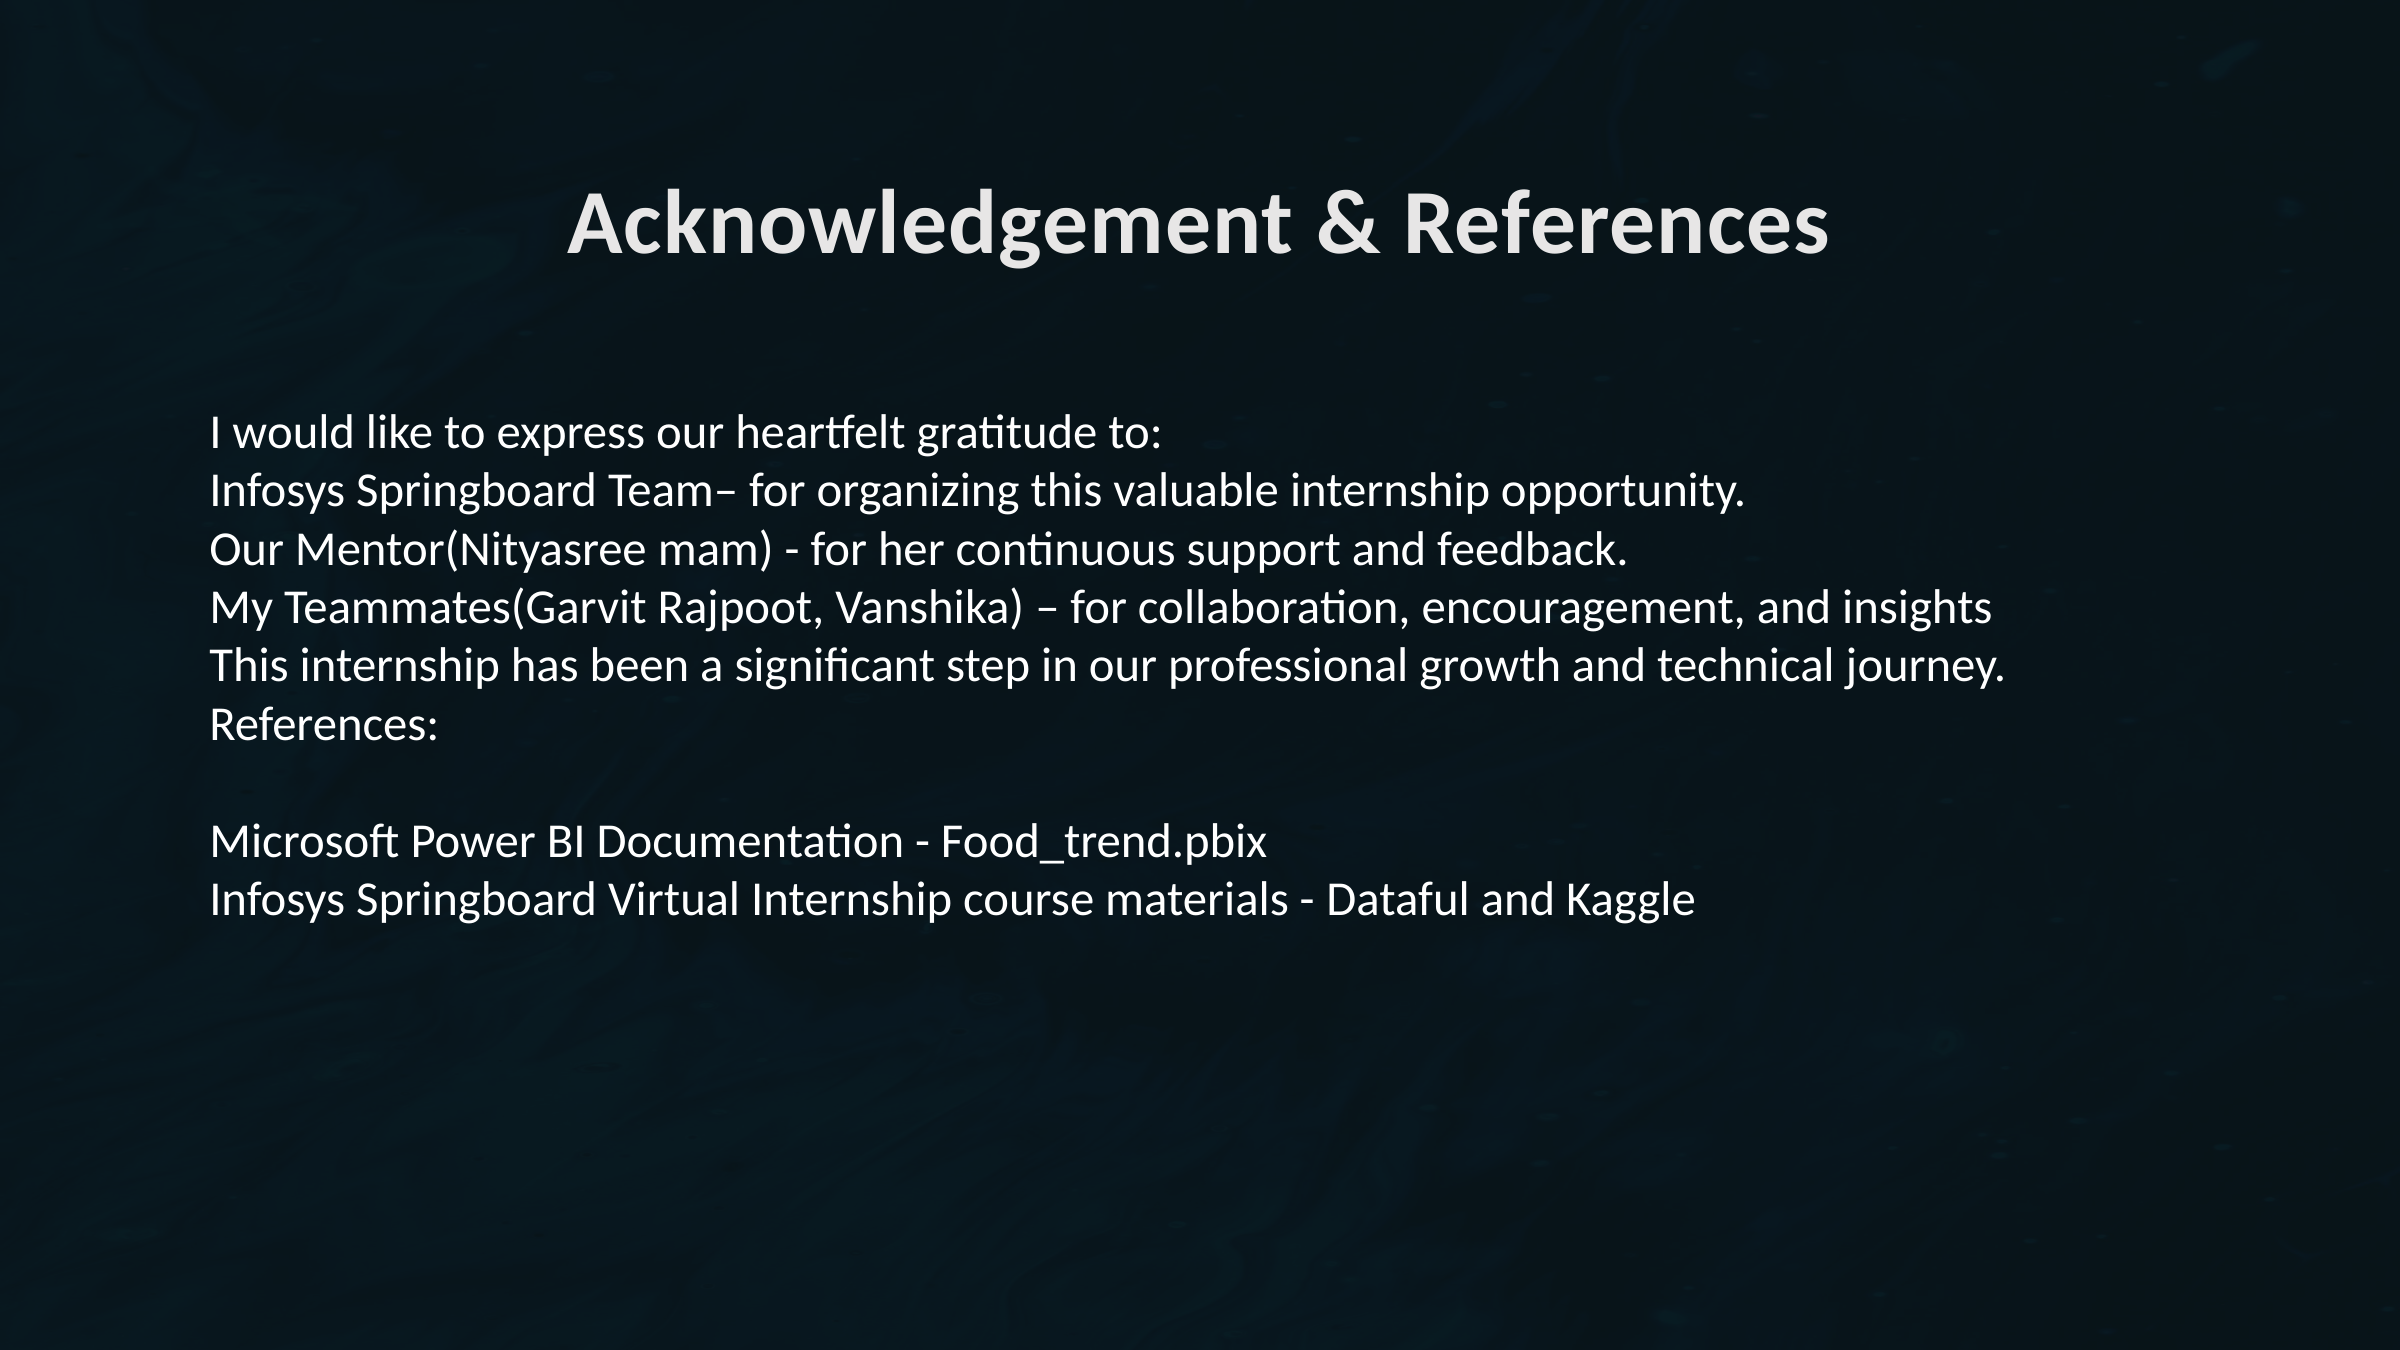

Acknowledgement & References
I would like to express our heartfelt gratitude to:
Infosys Springboard Team– for organizing this valuable internship opportunity.
Our Mentor(Nityasree mam) - for her continuous support and feedback.
My Teammates(Garvit Rajpoot, Vanshika) – for collaboration, encouragement, and insights
This internship has been a significant step in our professional growth and technical journey.
References:

Microsoft Power BI Documentation - Food_trend.pbix
Infosys Springboard Virtual Internship course materials - Dataful and Kaggle